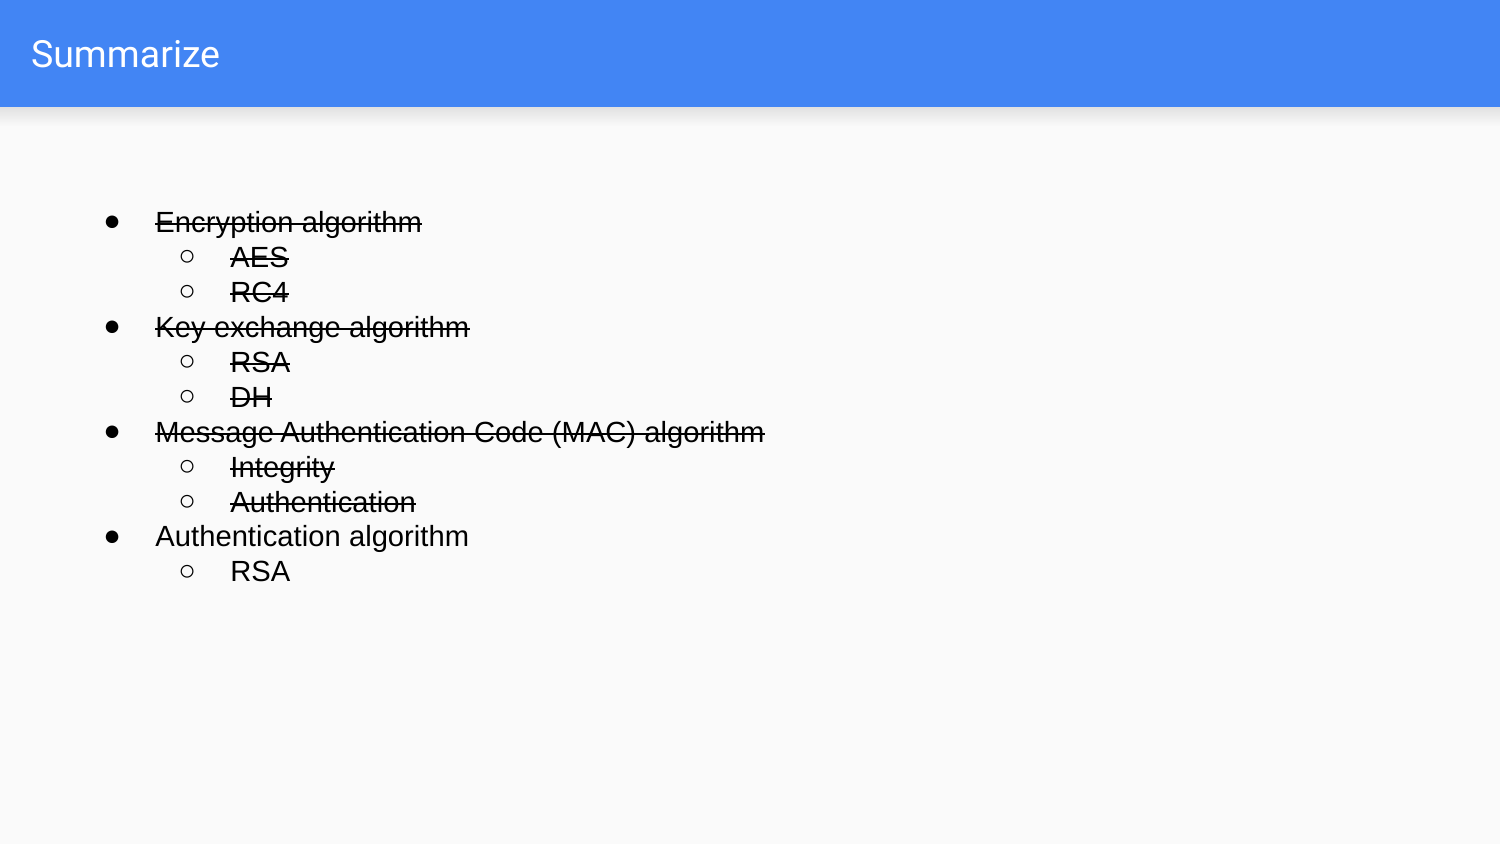

# Summarize
Encryption algorithm
AES
RC4
Key exchange algorithm
RSA
DH
Message Authentication Code (MAC) algorithm
Integrity
Authentication
Authentication algorithm
RSA